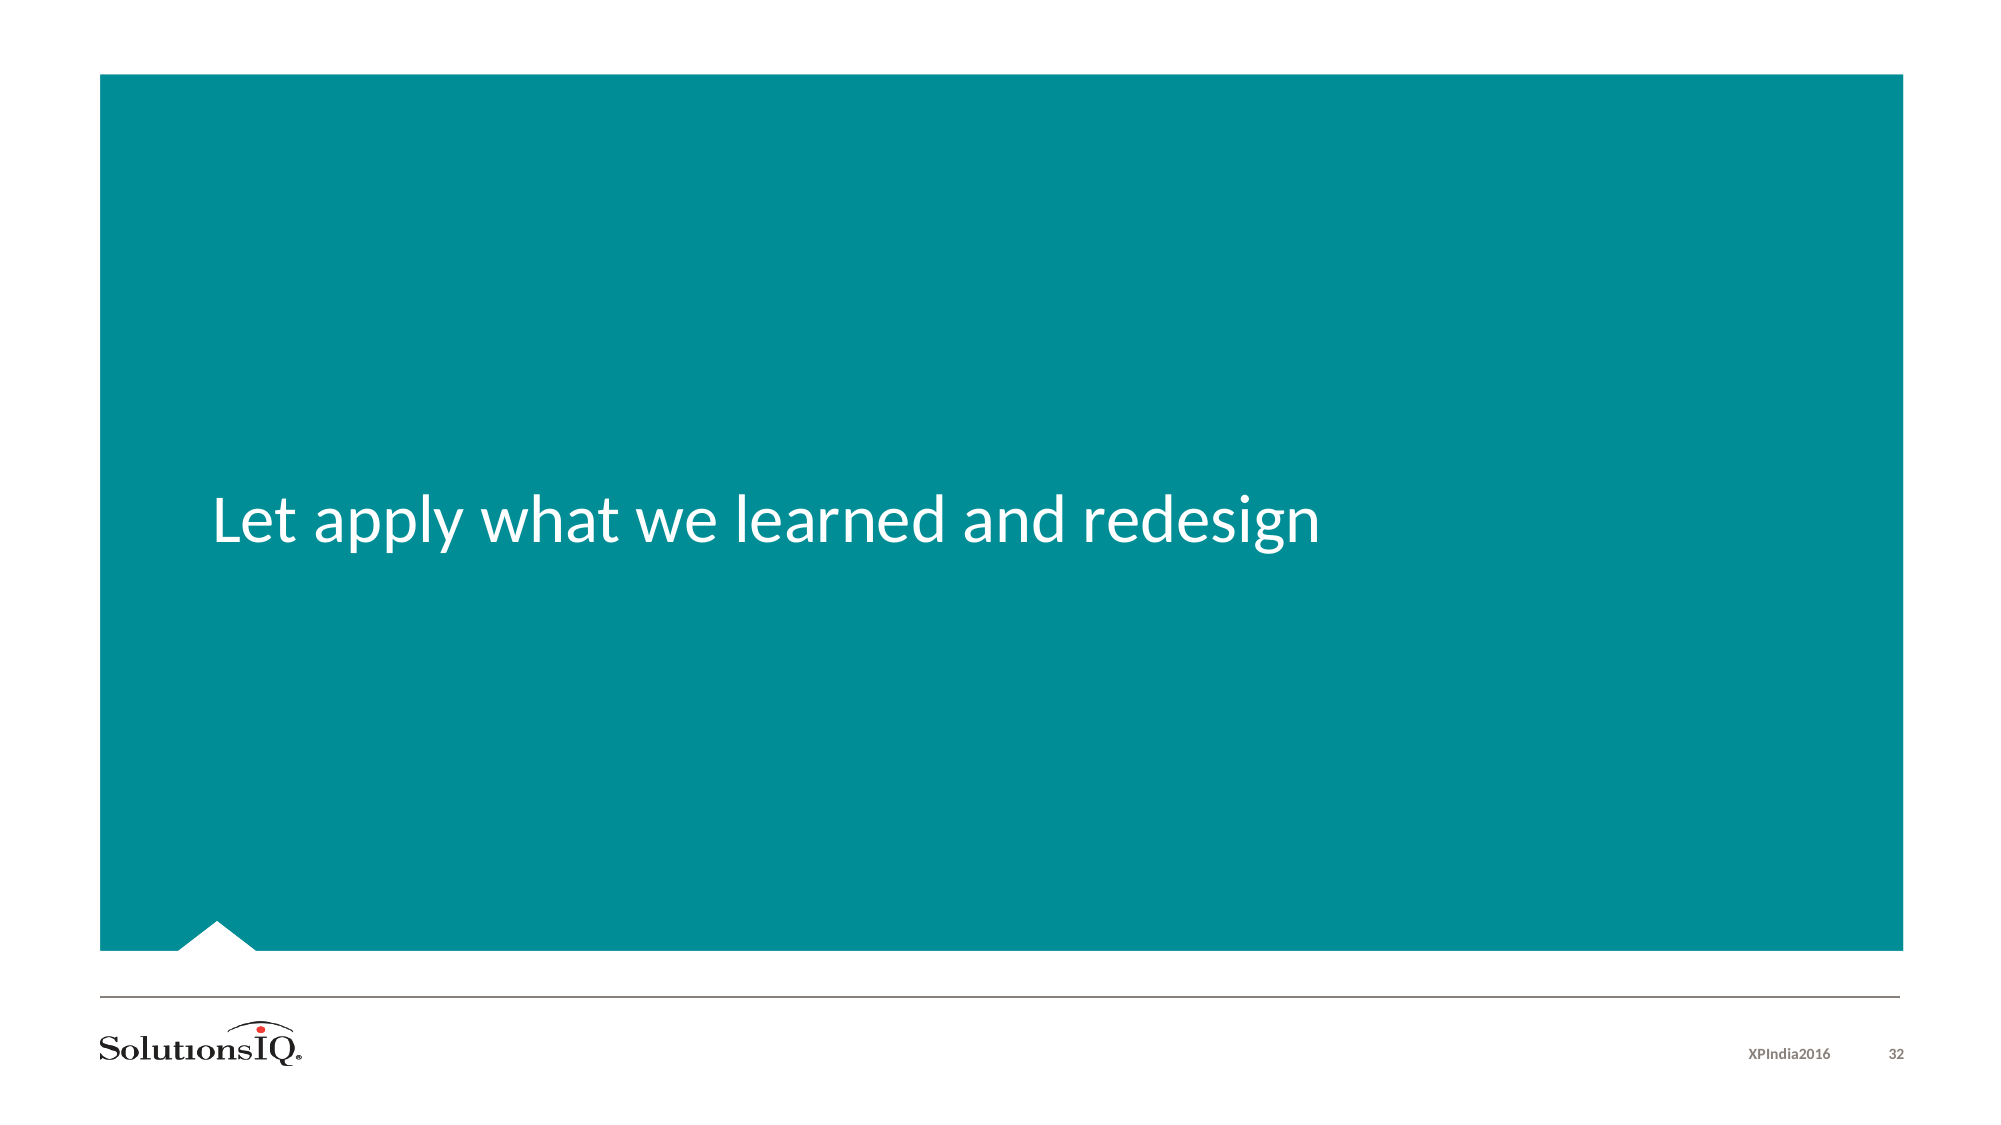

# Let apply what we learned and redesign
XPIndia2016
32